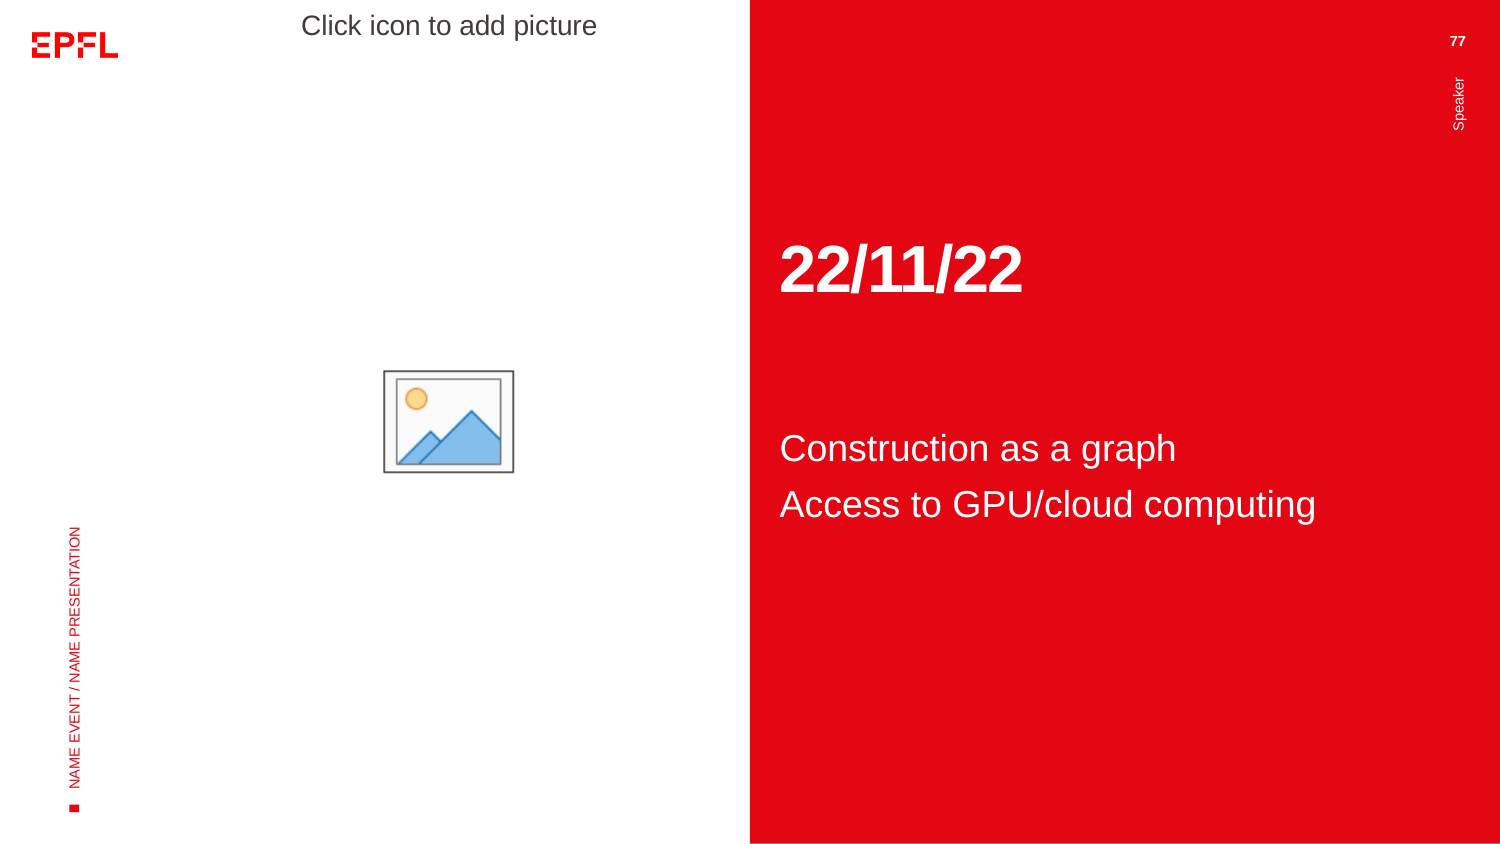

77
# 22/11/22
Speaker
Construction as a graph
Access to GPU/cloud computing

NAME EVENT / NAME PRESENTATION